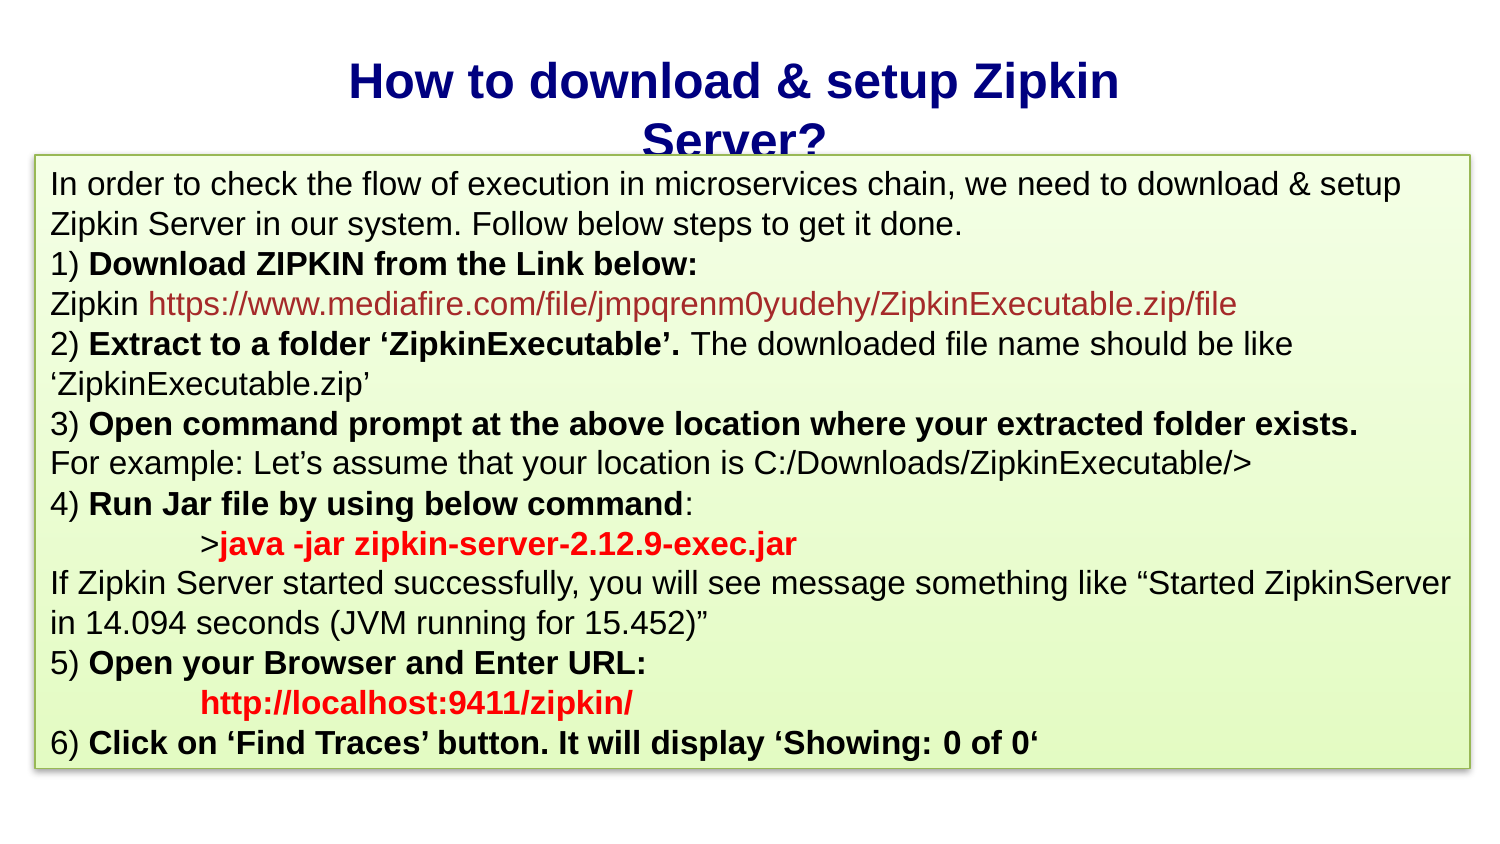

How to download & setup Zipkin Server?
In order to check the flow of execution in microservices chain, we need to download & setup Zipkin Server in our system. Follow below steps to get it done.
1) Download ZIPKIN from the Link below:
Zipkin https://www.mediafire.com/file/jmpqrenm0yudehy/ZipkinExecutable.zip/file
2) Extract to a folder ‘ZipkinExecutable’. The downloaded file name should be like ‘ZipkinExecutable.zip’
3) Open command prompt at the above location where your extracted folder exists.
For example: Let’s assume that your location is C:/Downloads/ZipkinExecutable/>
4) Run Jar file by using below command:
	>java -jar zipkin-server-2.12.9-exec.jar
If Zipkin Server started successfully, you will see message something like “Started ZipkinServer in 14.094 seconds (JVM running for 15.452)”
5) Open your Browser and Enter URL:
	http://localhost:9411/zipkin/
6) Click on ‘Find Traces’ button. It will display ‘Showing: 0 of 0‘